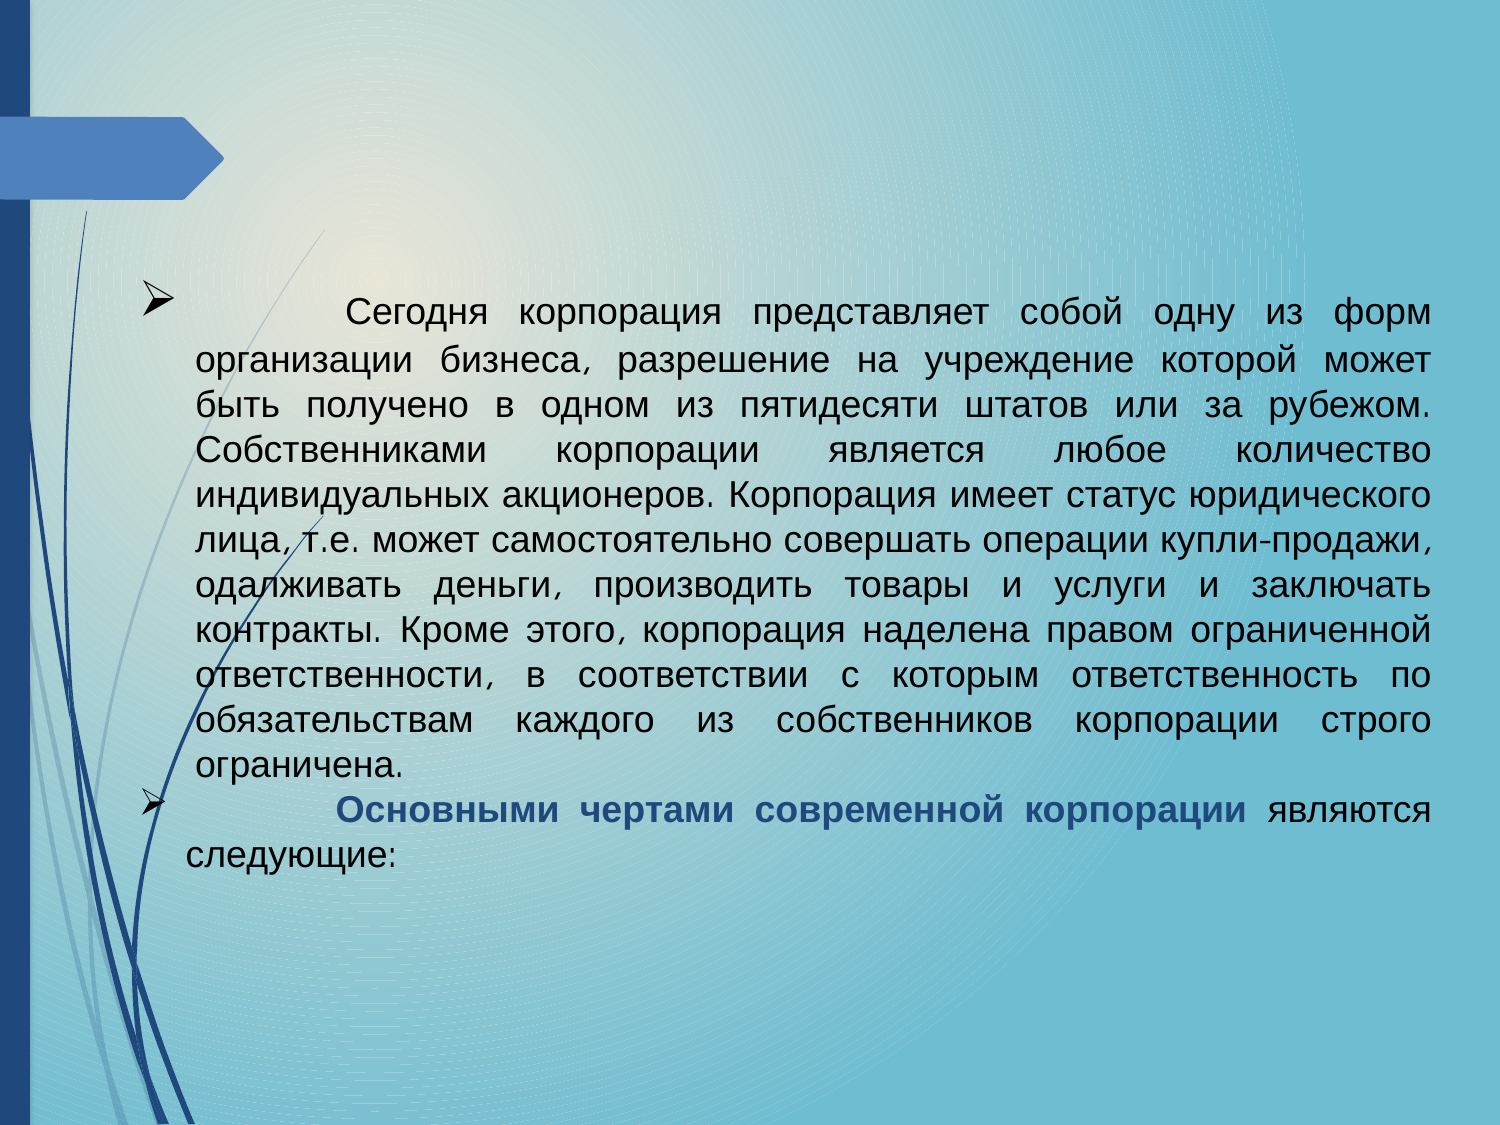

Сегодня корпорация представляет собой одну из форм организации бизнеса, разрешение на учреждение которой может быть получено в одном из пятидесяти штатов или за рубежом. Собственниками корпорации является любое количество индивидуальных акционеров. Корпорация имеет статус юридического лица, т.е. может самостоятельно совершать операции купли-продажи, одалживать деньги, производить товары и услуги и заключать контракты. Кроме этого, корпорация наделена правом ограниченной ответственности, в соответствии с которым ответственность по обязательствам каждого из собственников корпорации строго ограничена.
	Основными чертами современной корпорации являются следующие: